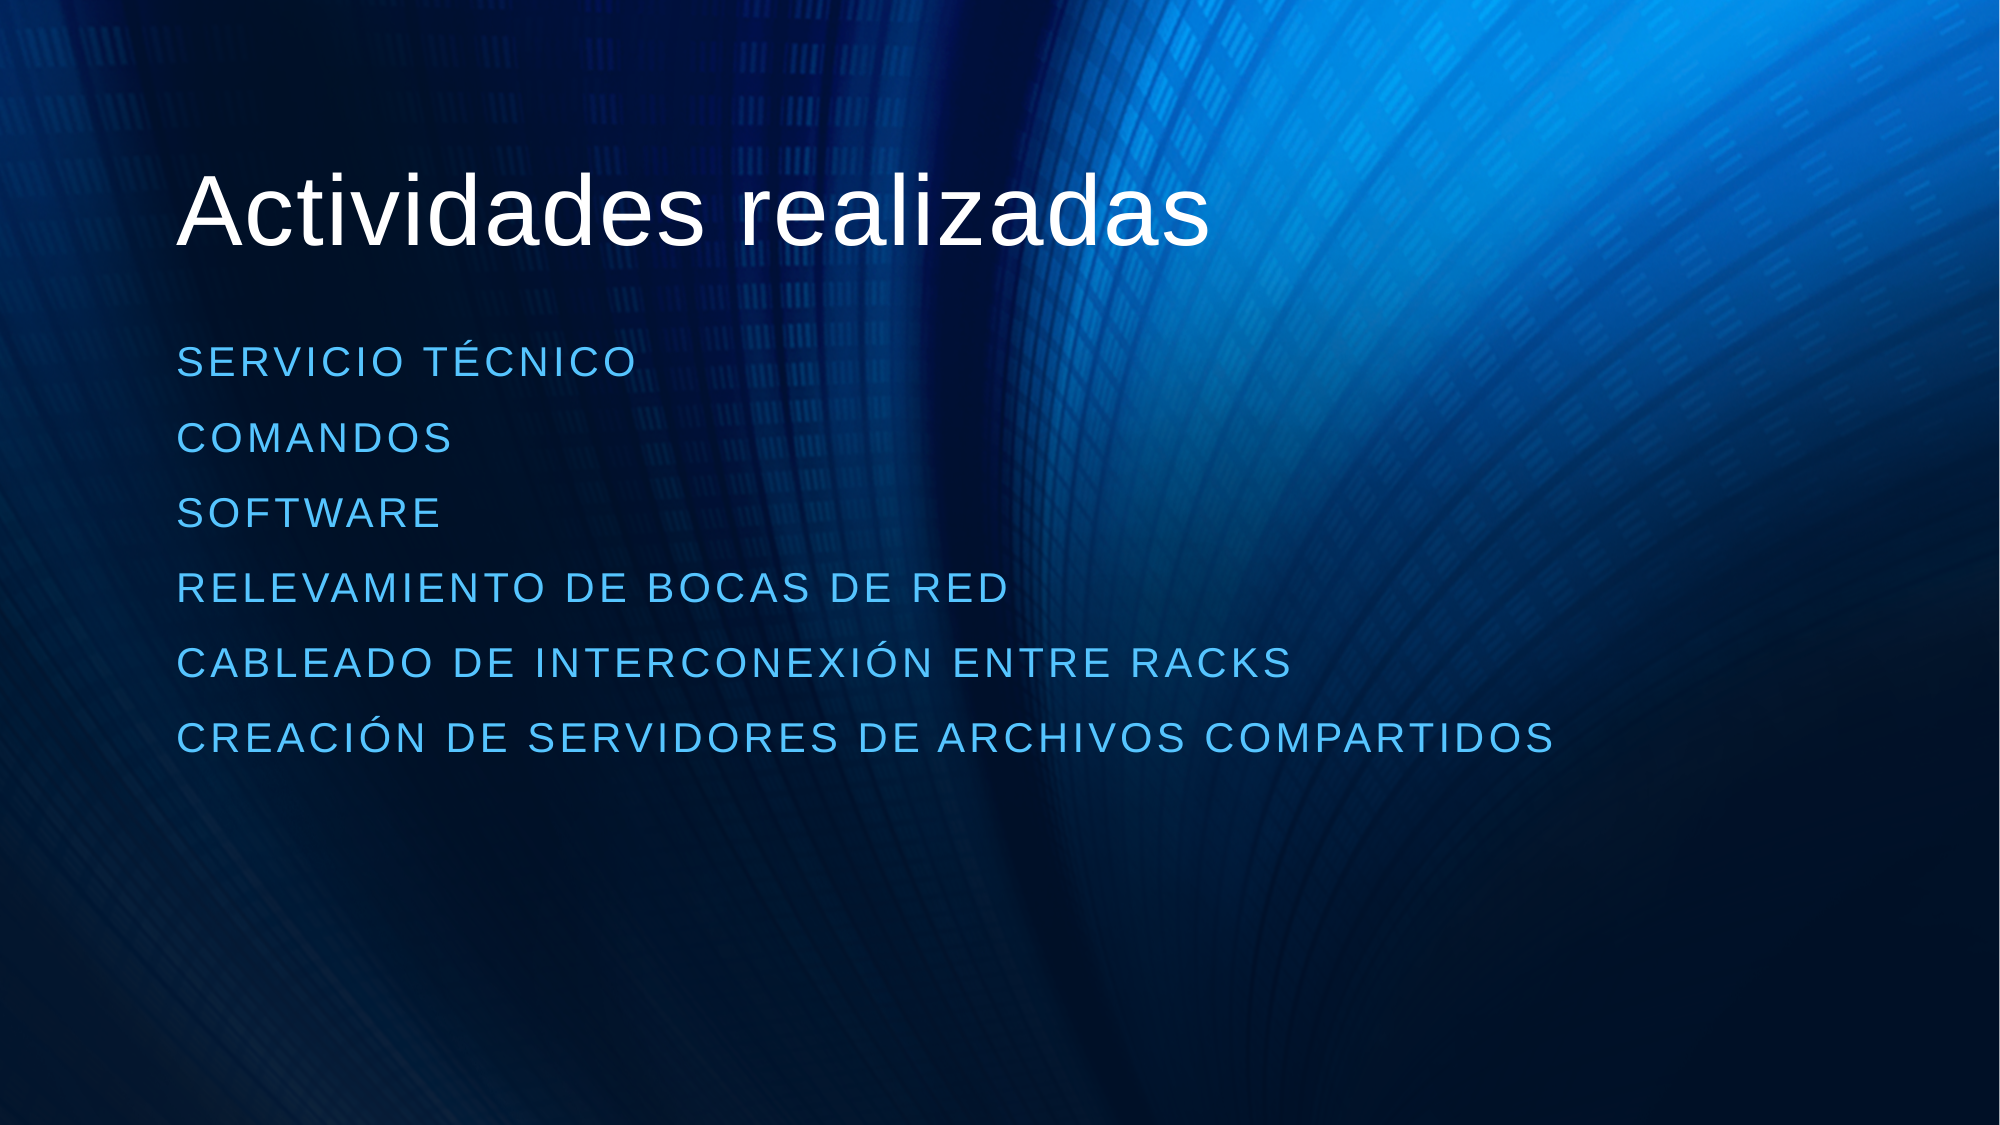

# Actividades realizadas
Servicio Técnico
Comandos
Software
Relevamiento de bocas de Red
Cableado de interconexión entre Racks
Creación de Servidores de Archivos Compartidos